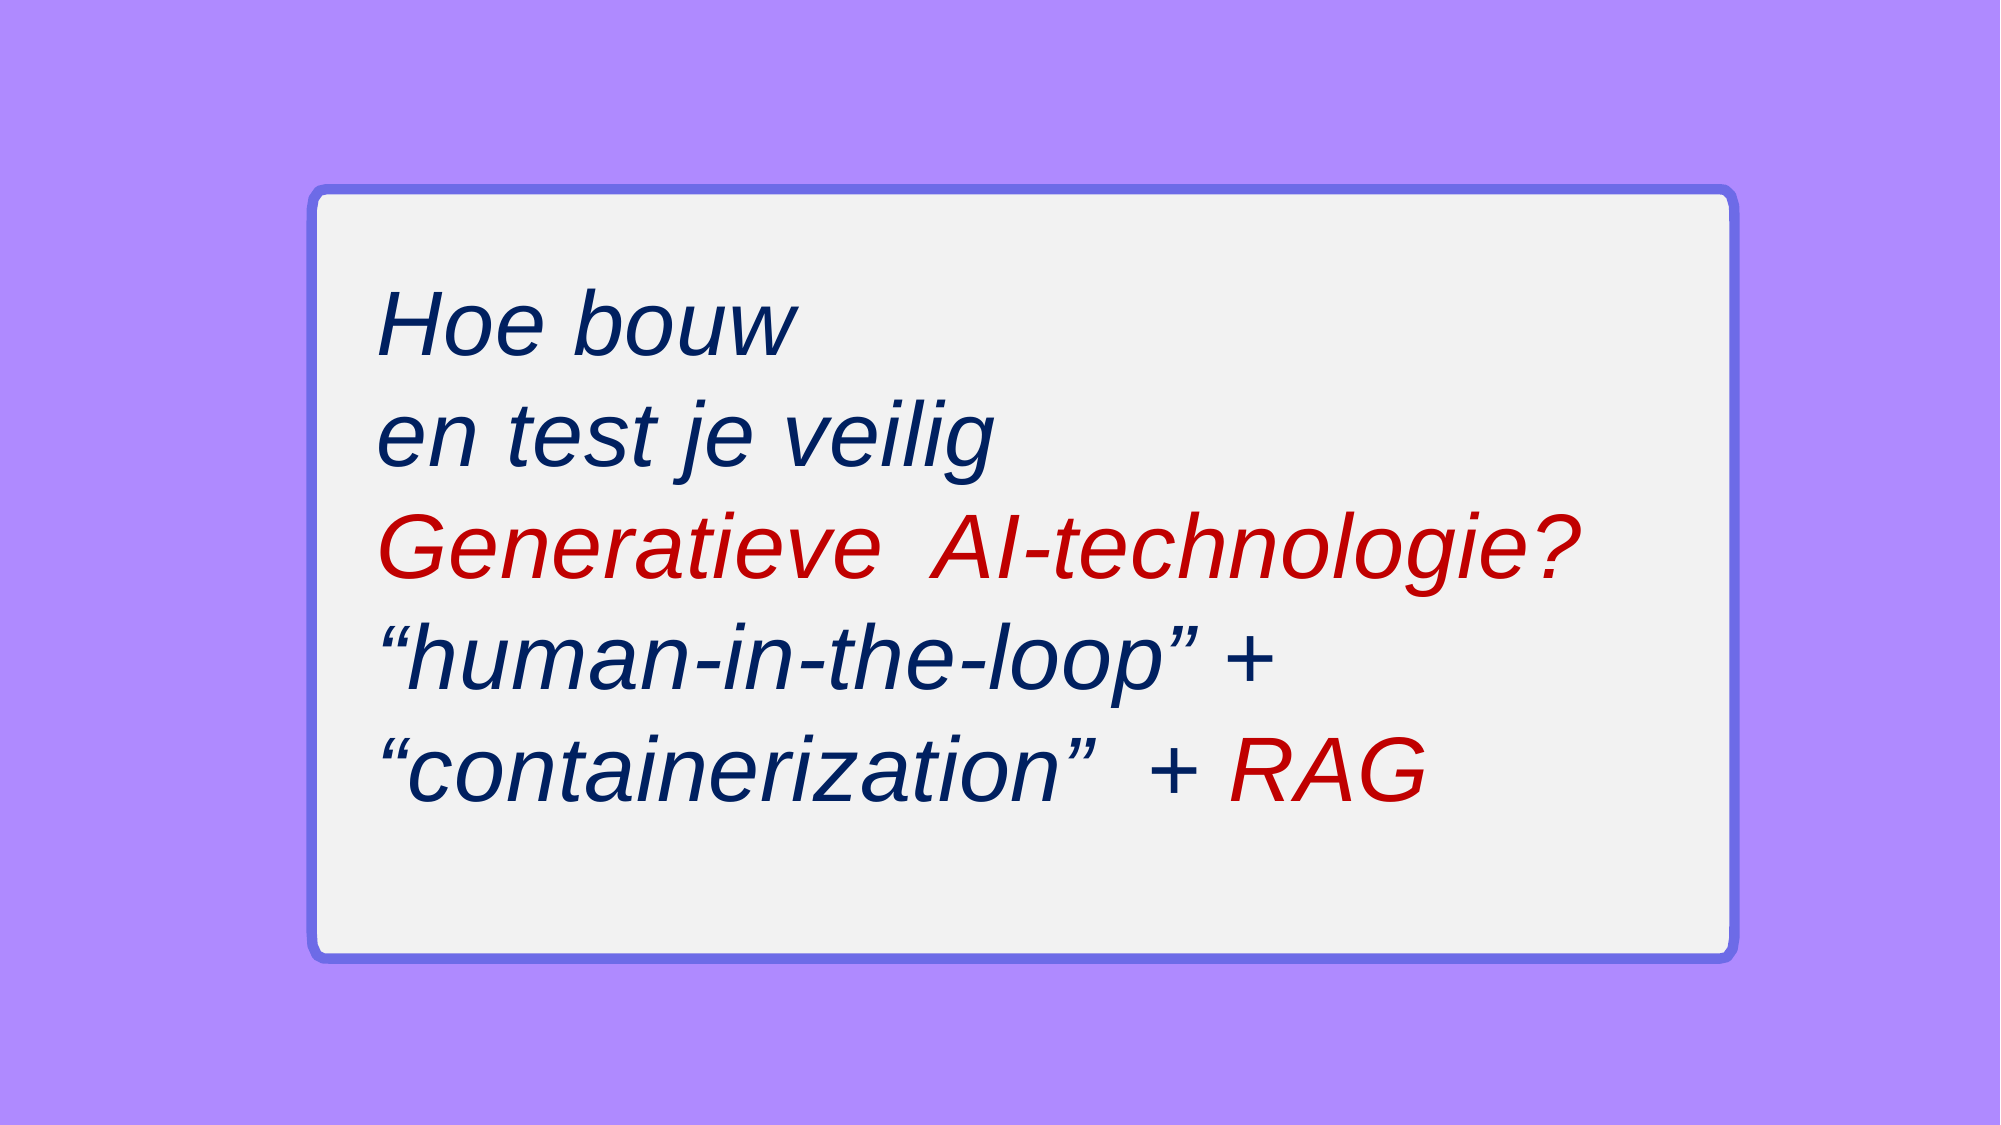

Hoe bouw
en test je veilig
Generatieve  AI-technologie?
“human-in-the-loop” +
“containerization”  + RAG